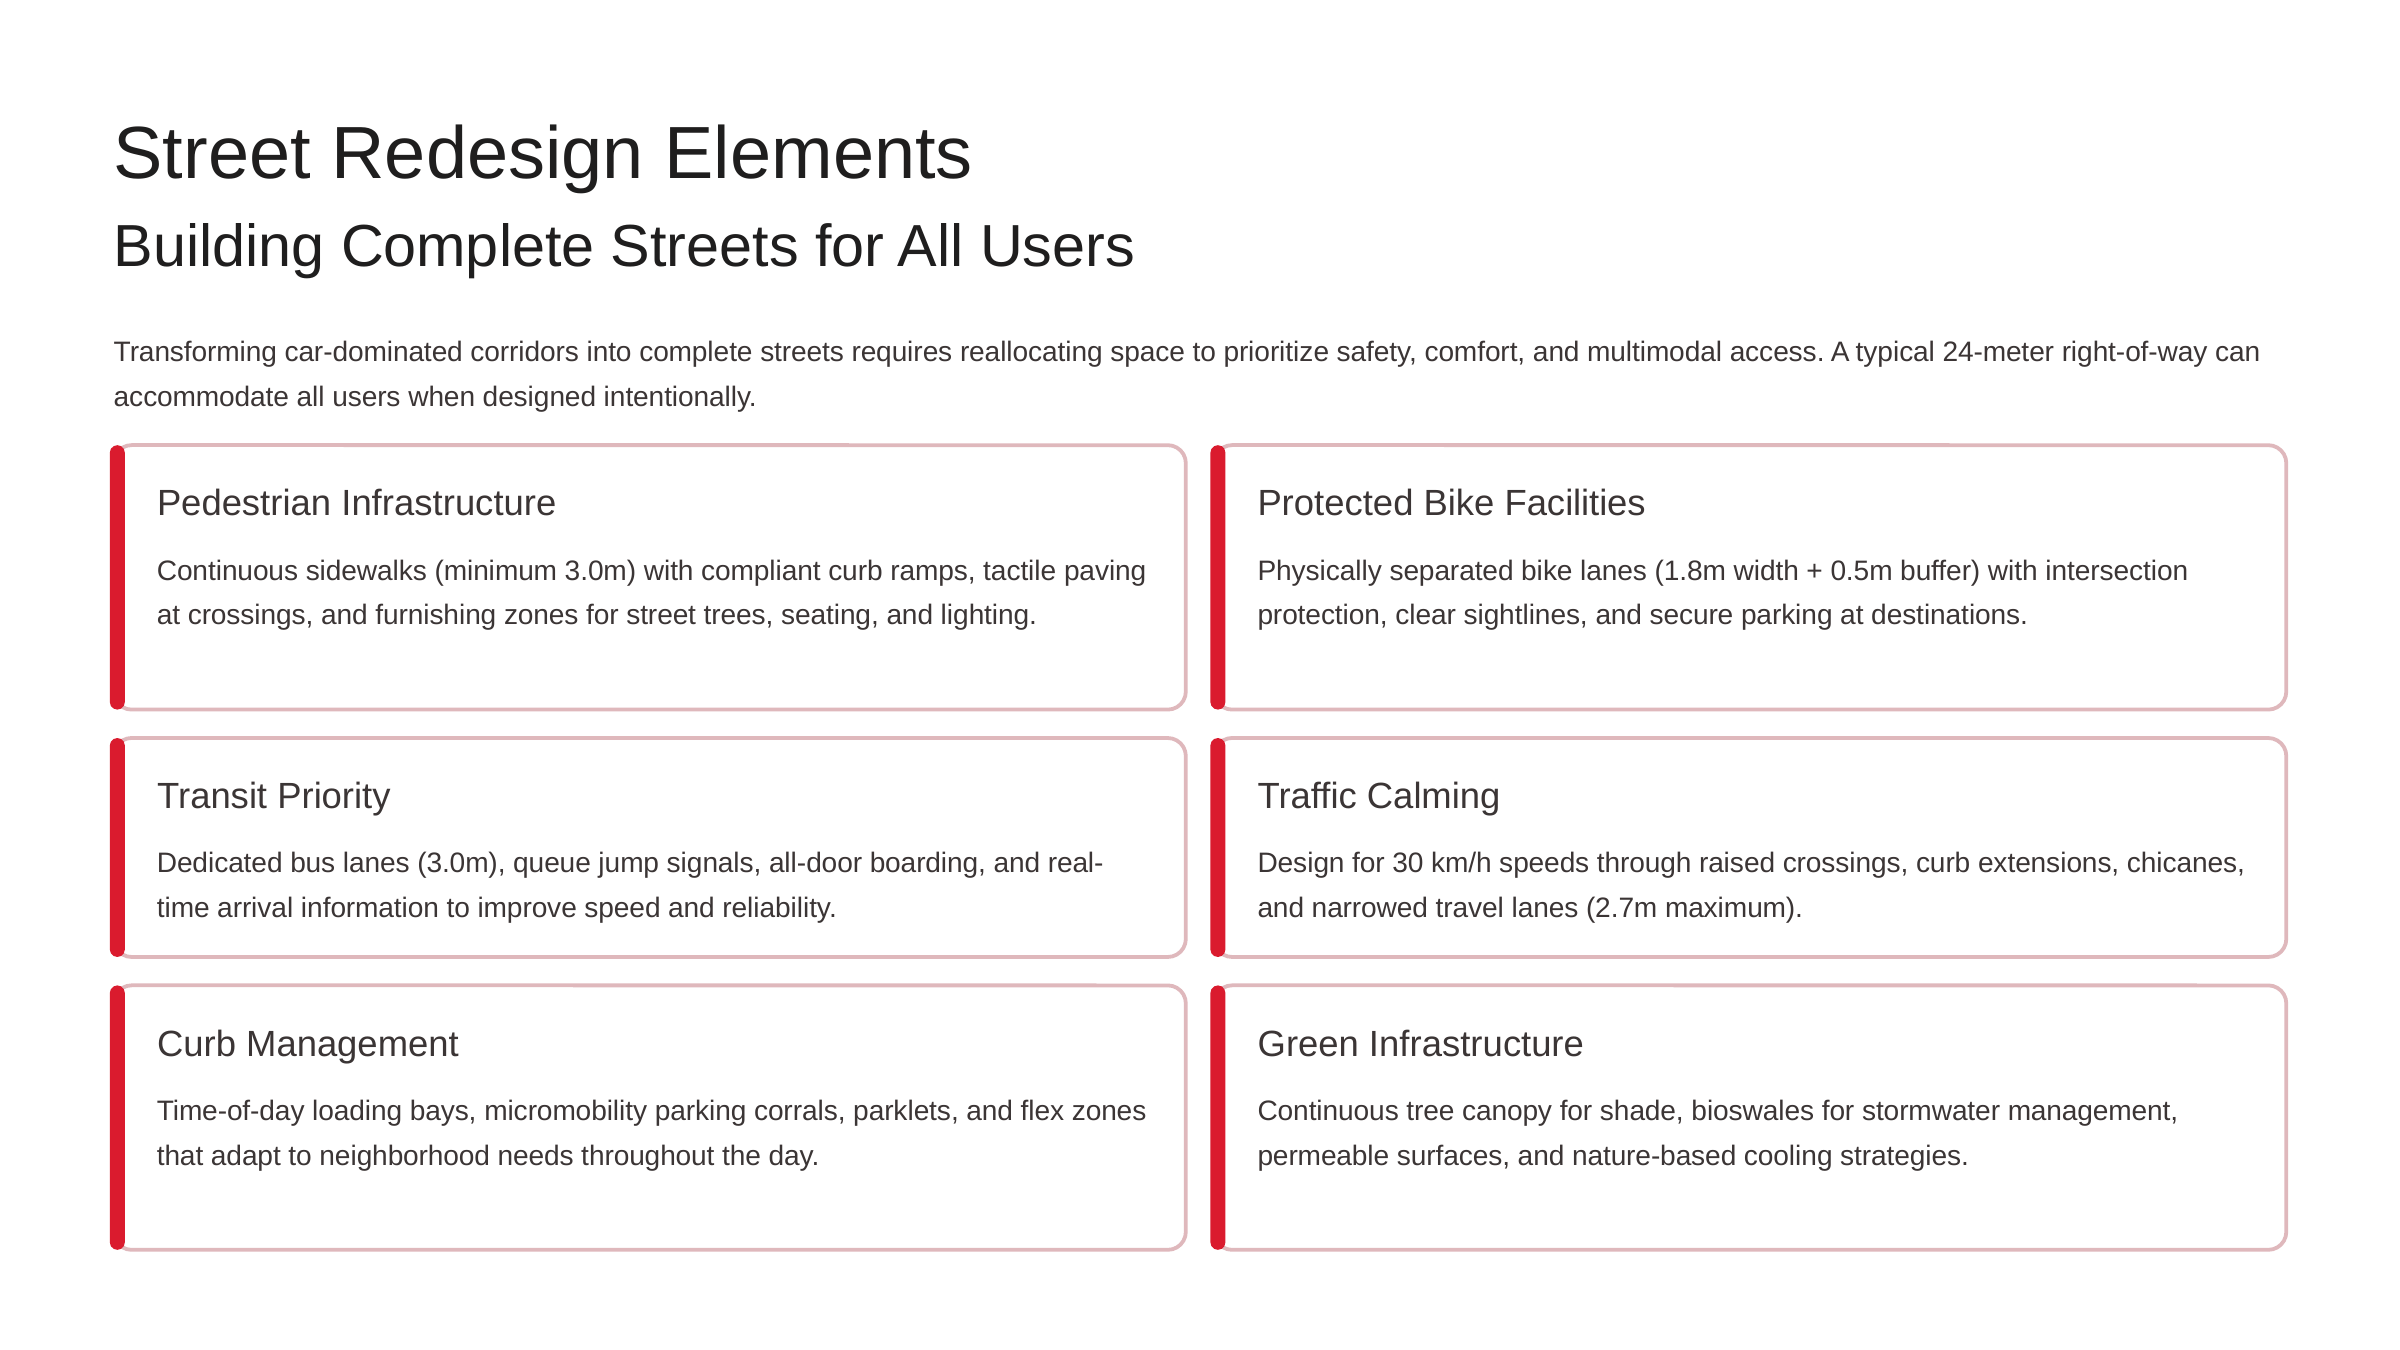

Street Redesign Elements
Building Complete Streets for All Users
Transforming car-dominated corridors into complete streets requires reallocating space to prioritize safety, comfort, and multimodal access. A typical 24-meter right-of-way can accommodate all users when designed intentionally.

Pedestrian Infrastructure
Protected Bike Facilities
Continuous sidewalks (minimum 3.0m) with compliant curb ramps, tactile paving at crossings, and furnishing zones for street trees, seating, and lighting.
Physically separated bike lanes (1.8m width + 0.5m buffer) with intersection protection, clear sightlines, and secure parking at destinations.

Transit Priority
Traffic Calming
Dedicated bus lanes (3.0m), queue jump signals, all-door boarding, and real-time arrival information to improve speed and reliability.
Design for 30 km/h speeds through raised crossings, curb extensions, chicanes, and narrowed travel lanes (2.7m maximum).

Curb Management
Green Infrastructure
Time-of-day loading bays, micromobility parking corrals, parklets, and flex zones that adapt to neighborhood needs throughout the day.
Continuous tree canopy for shade, bioswales for stormwater management, permeable surfaces, and nature-based cooling strategies.